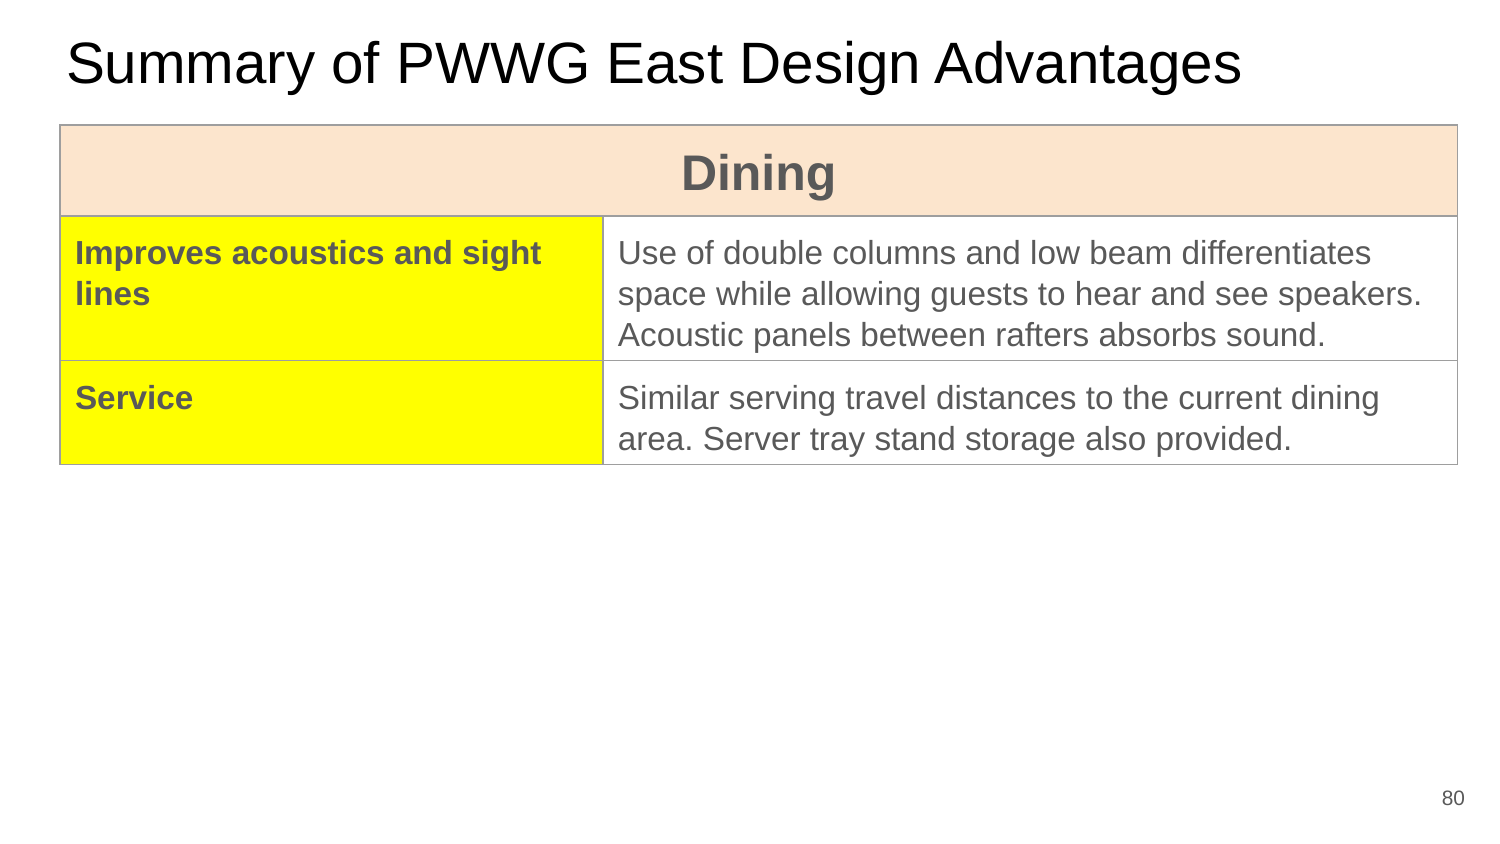

# Summary of PWWG East Design Advantages
| Dining |  |
| --- | --- |
| Improves acoustics and sight lines | Use of double columns and low beam differentiates space while allowing guests to hear and see speakers. Acoustic panels between rafters absorbs sound. |
| Service | Similar serving travel distances to the current dining area. Server tray stand storage also provided. |
80